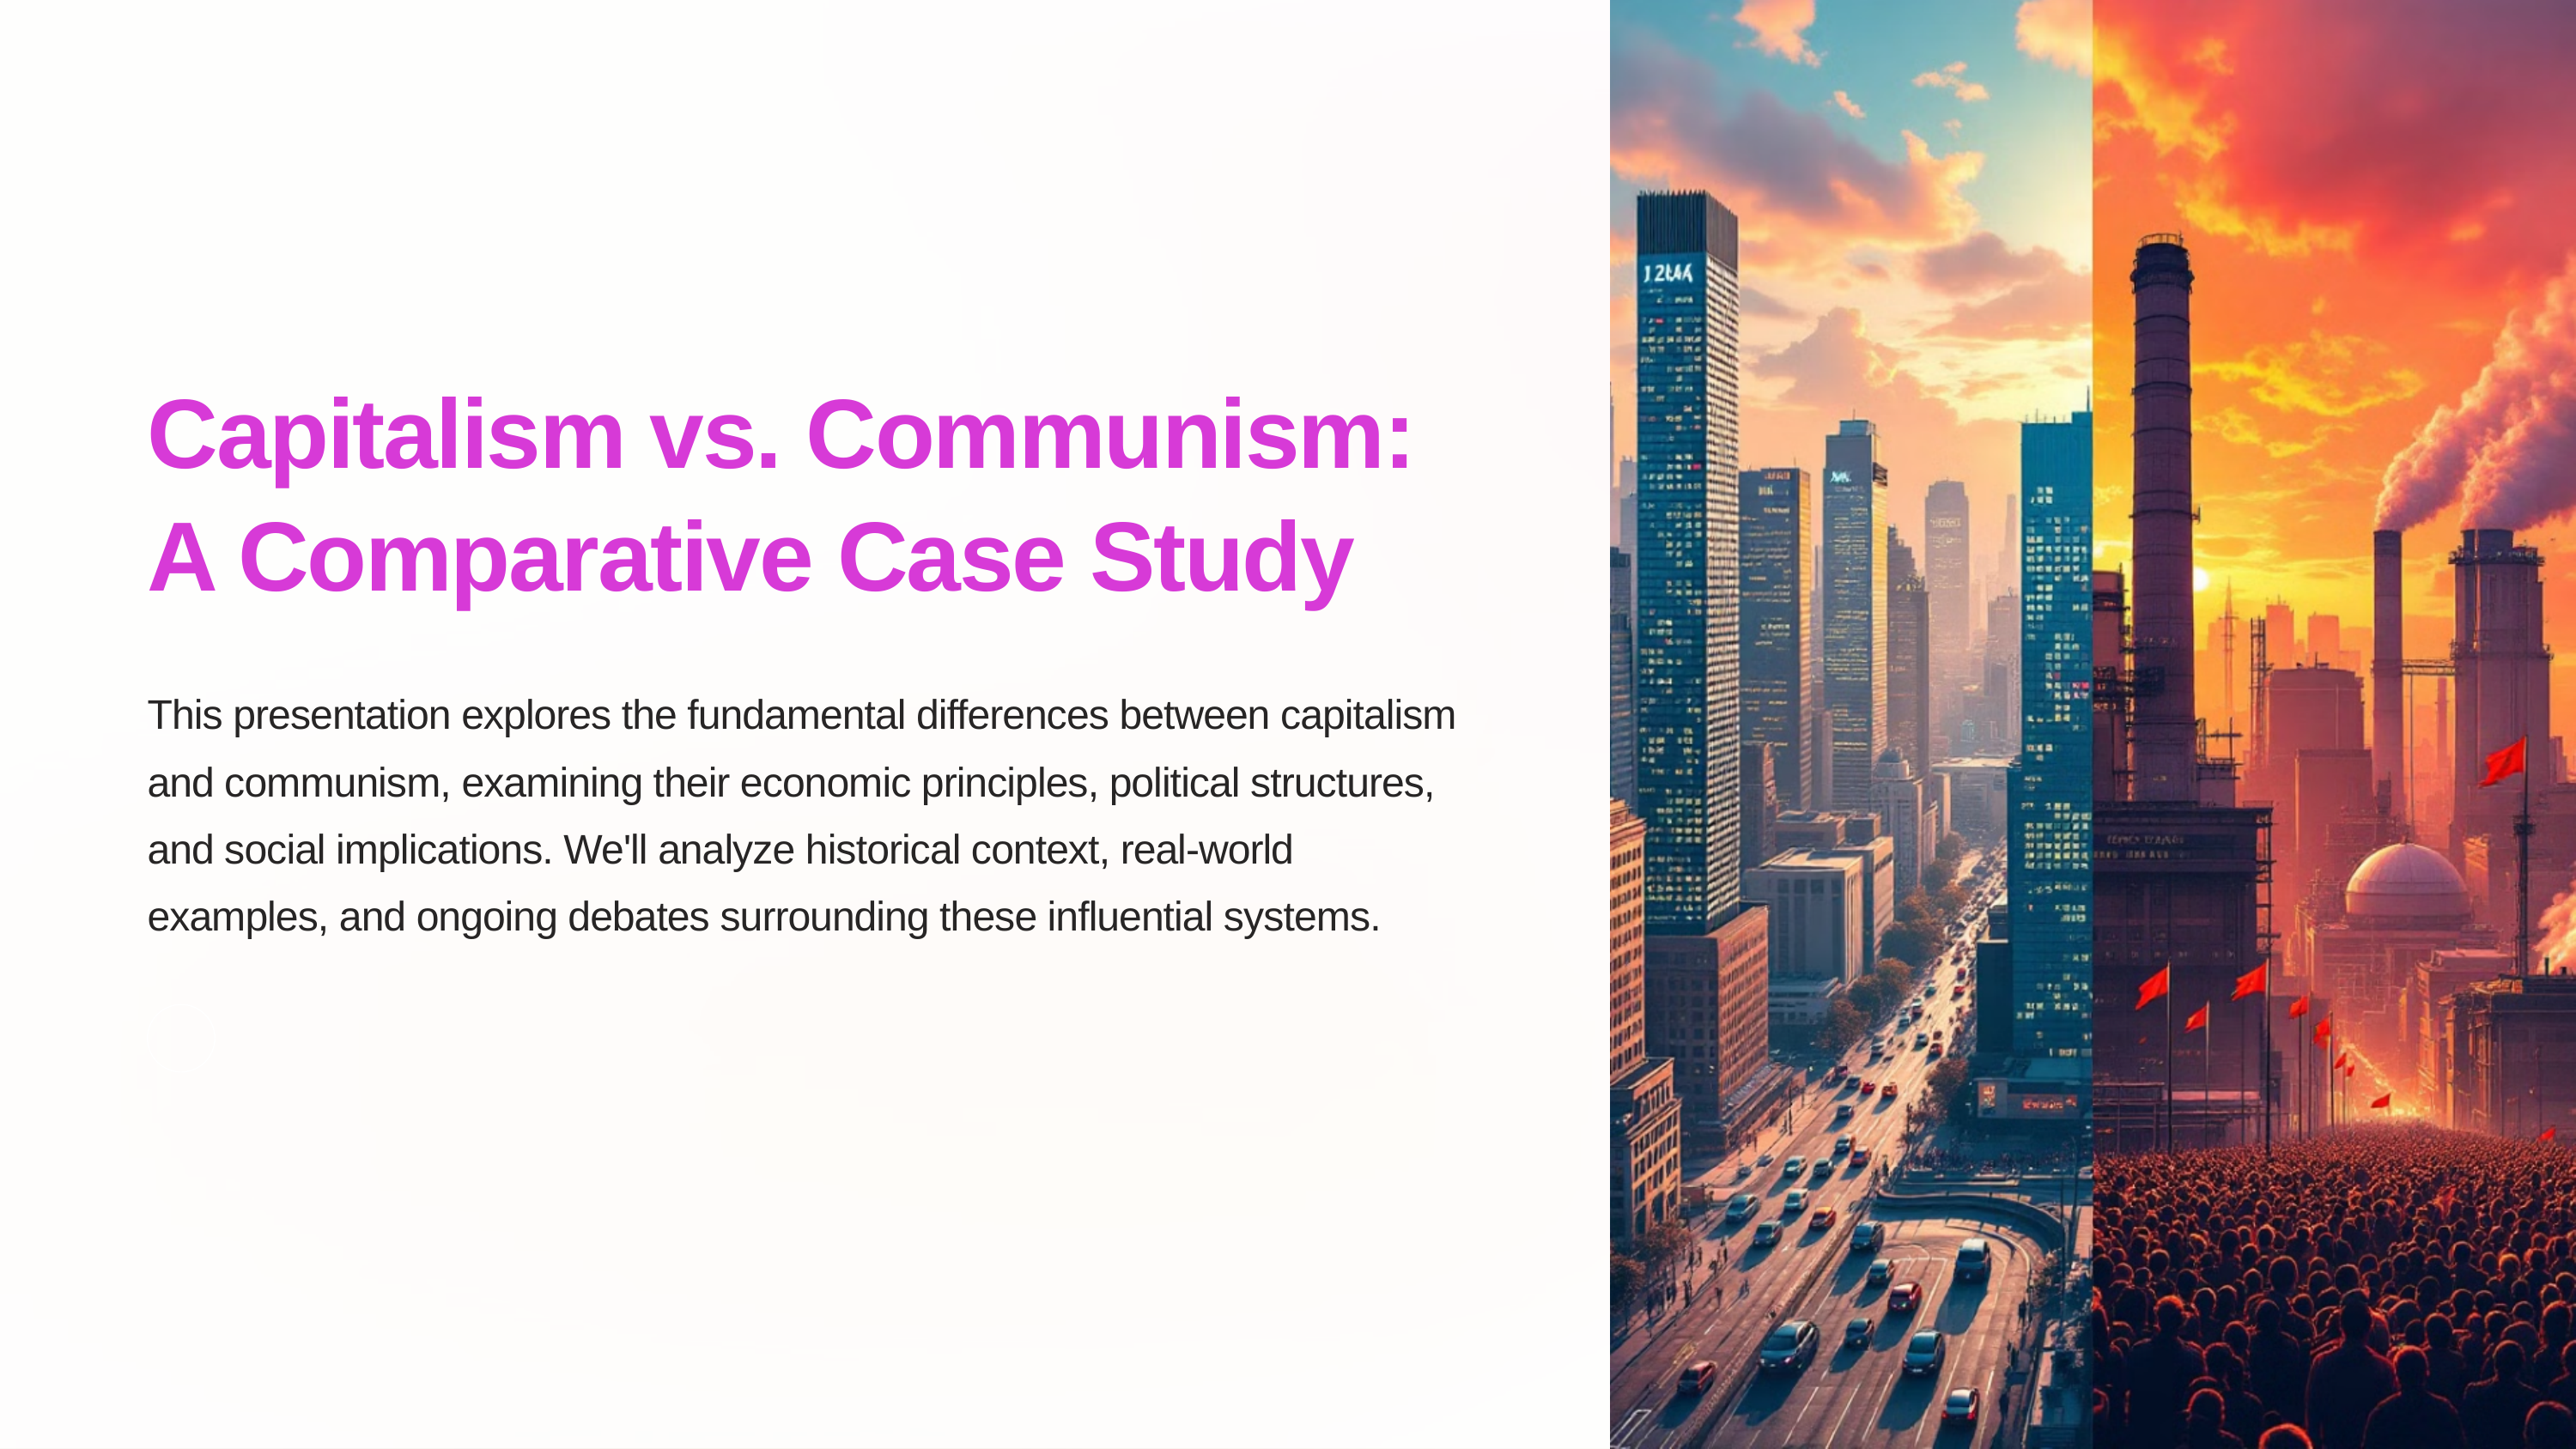

Capitalism vs. Communism: A Comparative Case Study
This presentation explores the fundamental differences between capitalism and communism, examining their economic principles, political structures, and social implications. We'll analyze historical context, real-world examples, and ongoing debates surrounding these influential systems.